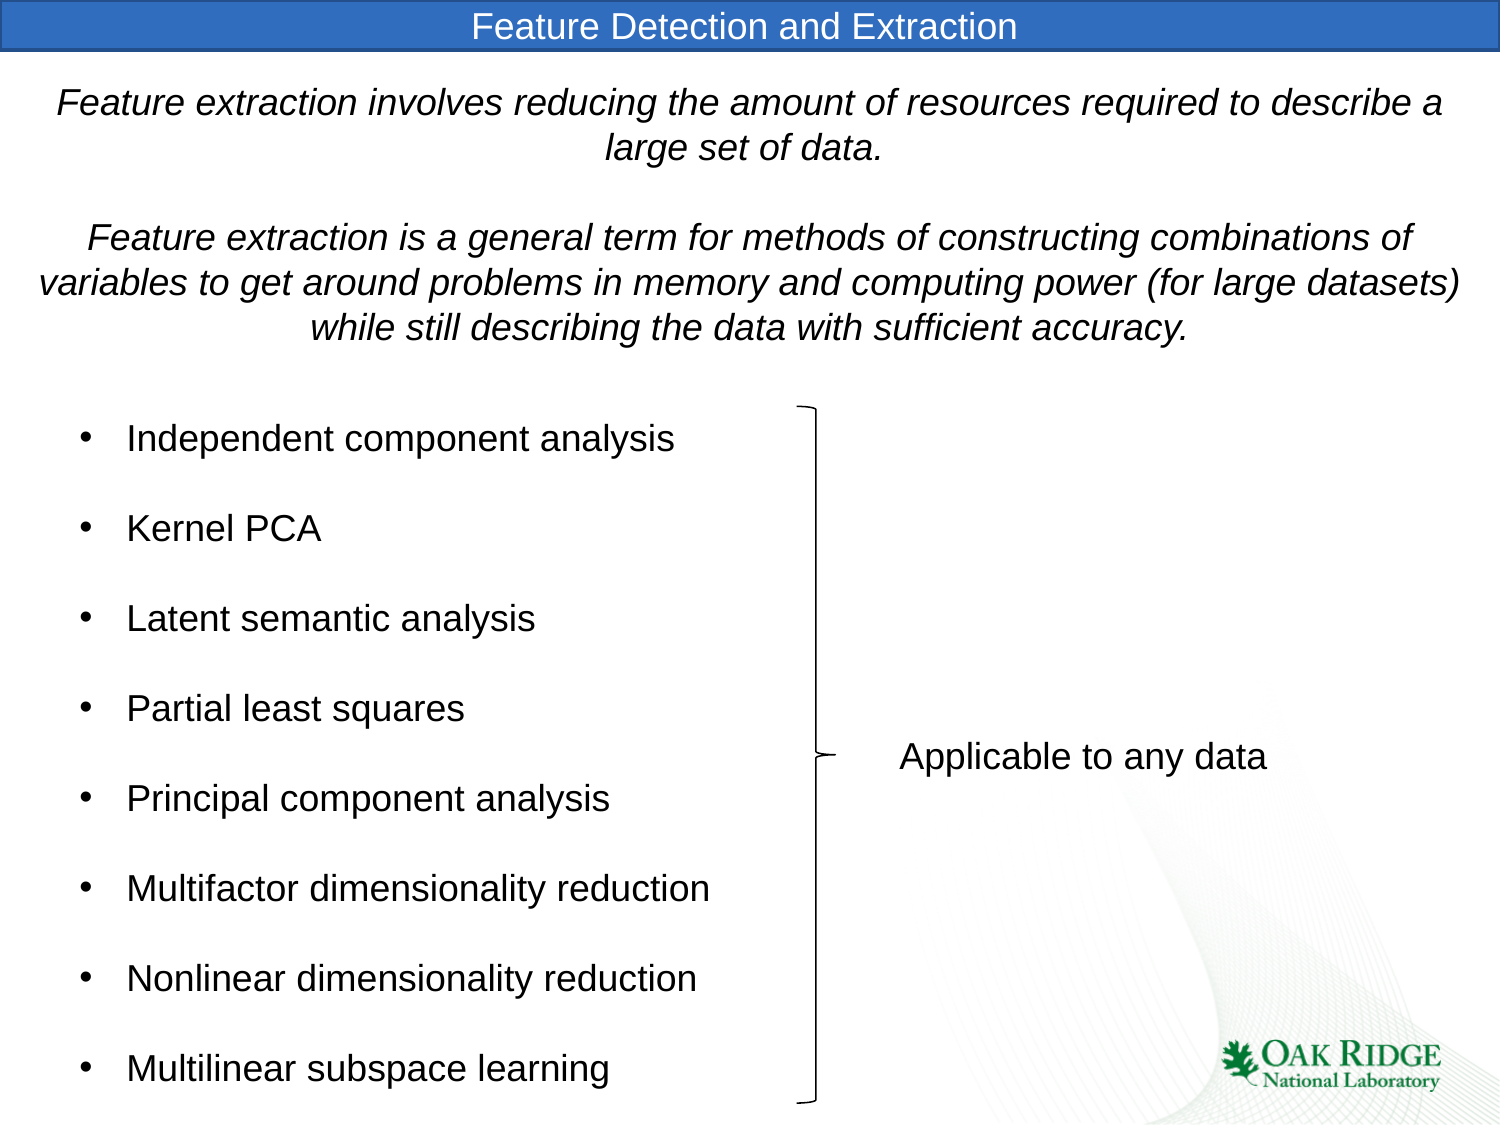

Feature Detection and Extraction
Feature extraction involves reducing the amount of resources required to describe a large set of data.

Feature extraction is a general term for methods of constructing combinations of variables to get around problems in memory and computing power (for large datasets) while still describing the data with sufficient accuracy.
Independent component analysis

Kernel PCA

Latent semantic analysis

Partial least squares

Principal component analysis

Multifactor dimensionality reduction

Nonlinear dimensionality reduction

Multilinear subspace learning

Applicable to any data